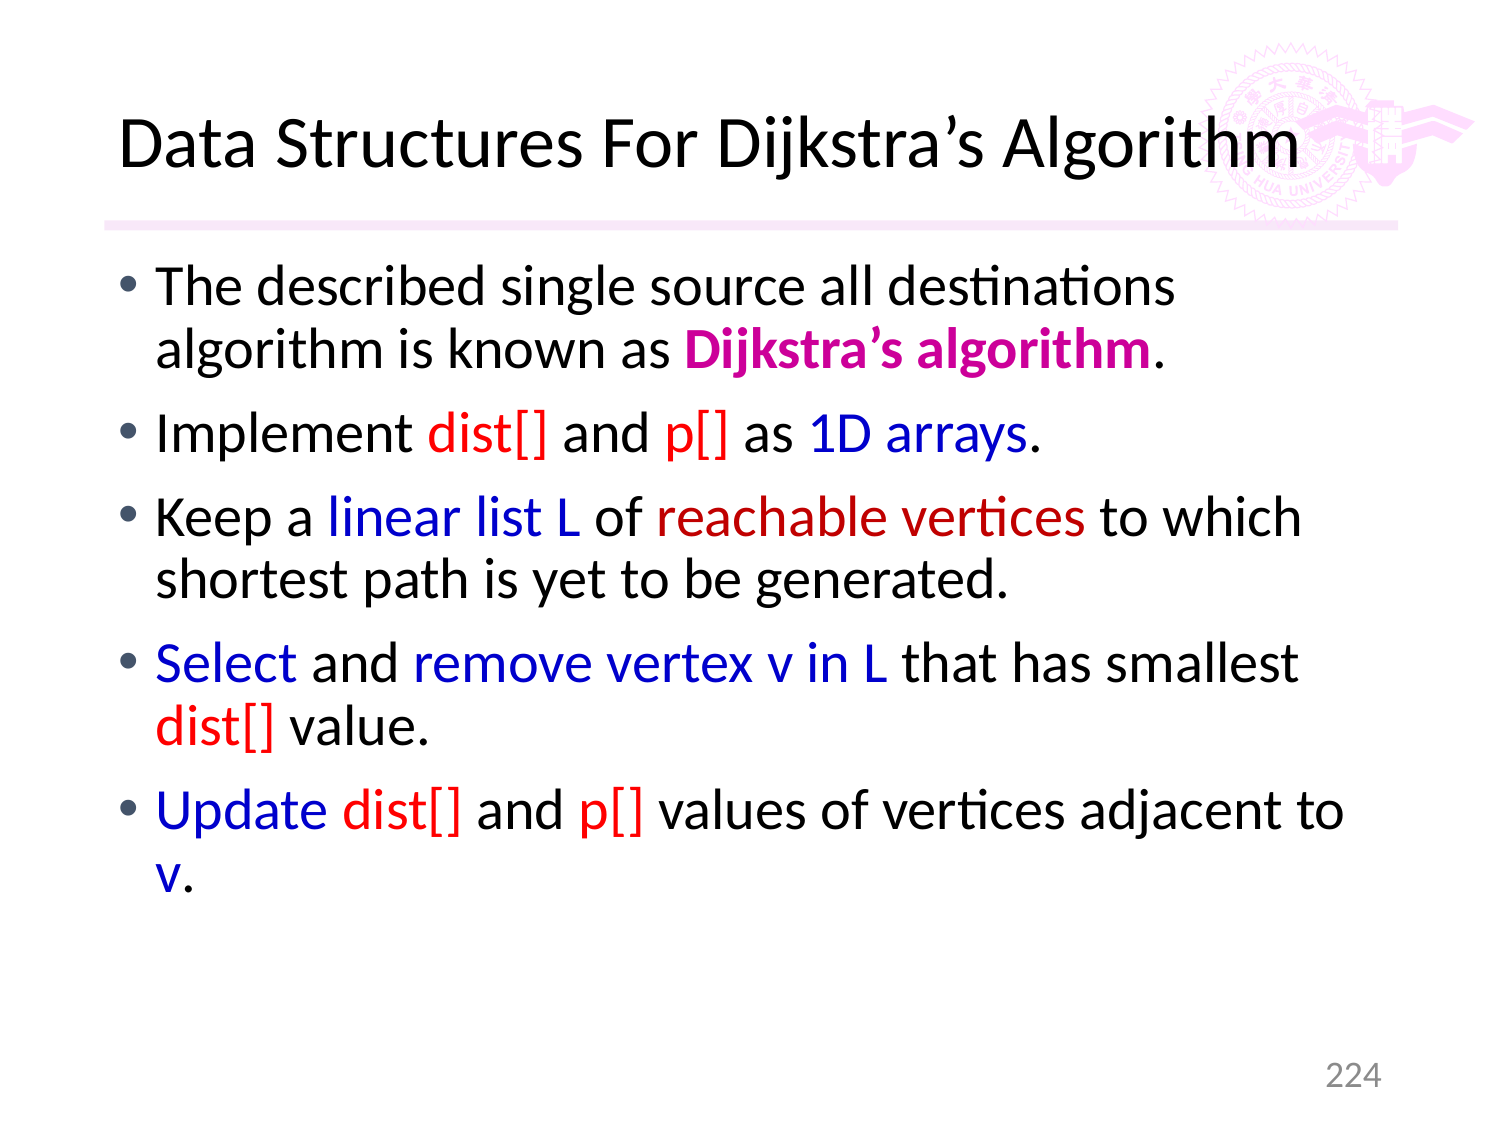

# Data Structures For Dijkstra’s Algorithm
The described single source all destinations algorithm is known as Dijkstra’s algorithm.
Implement dist[] and p[] as 1D arrays.
Keep a linear list L of reachable vertices to which shortest path is yet to be generated.
Select and remove vertex v in L that has smallest dist[] value.
Update dist[] and p[] values of vertices adjacent to v.

224